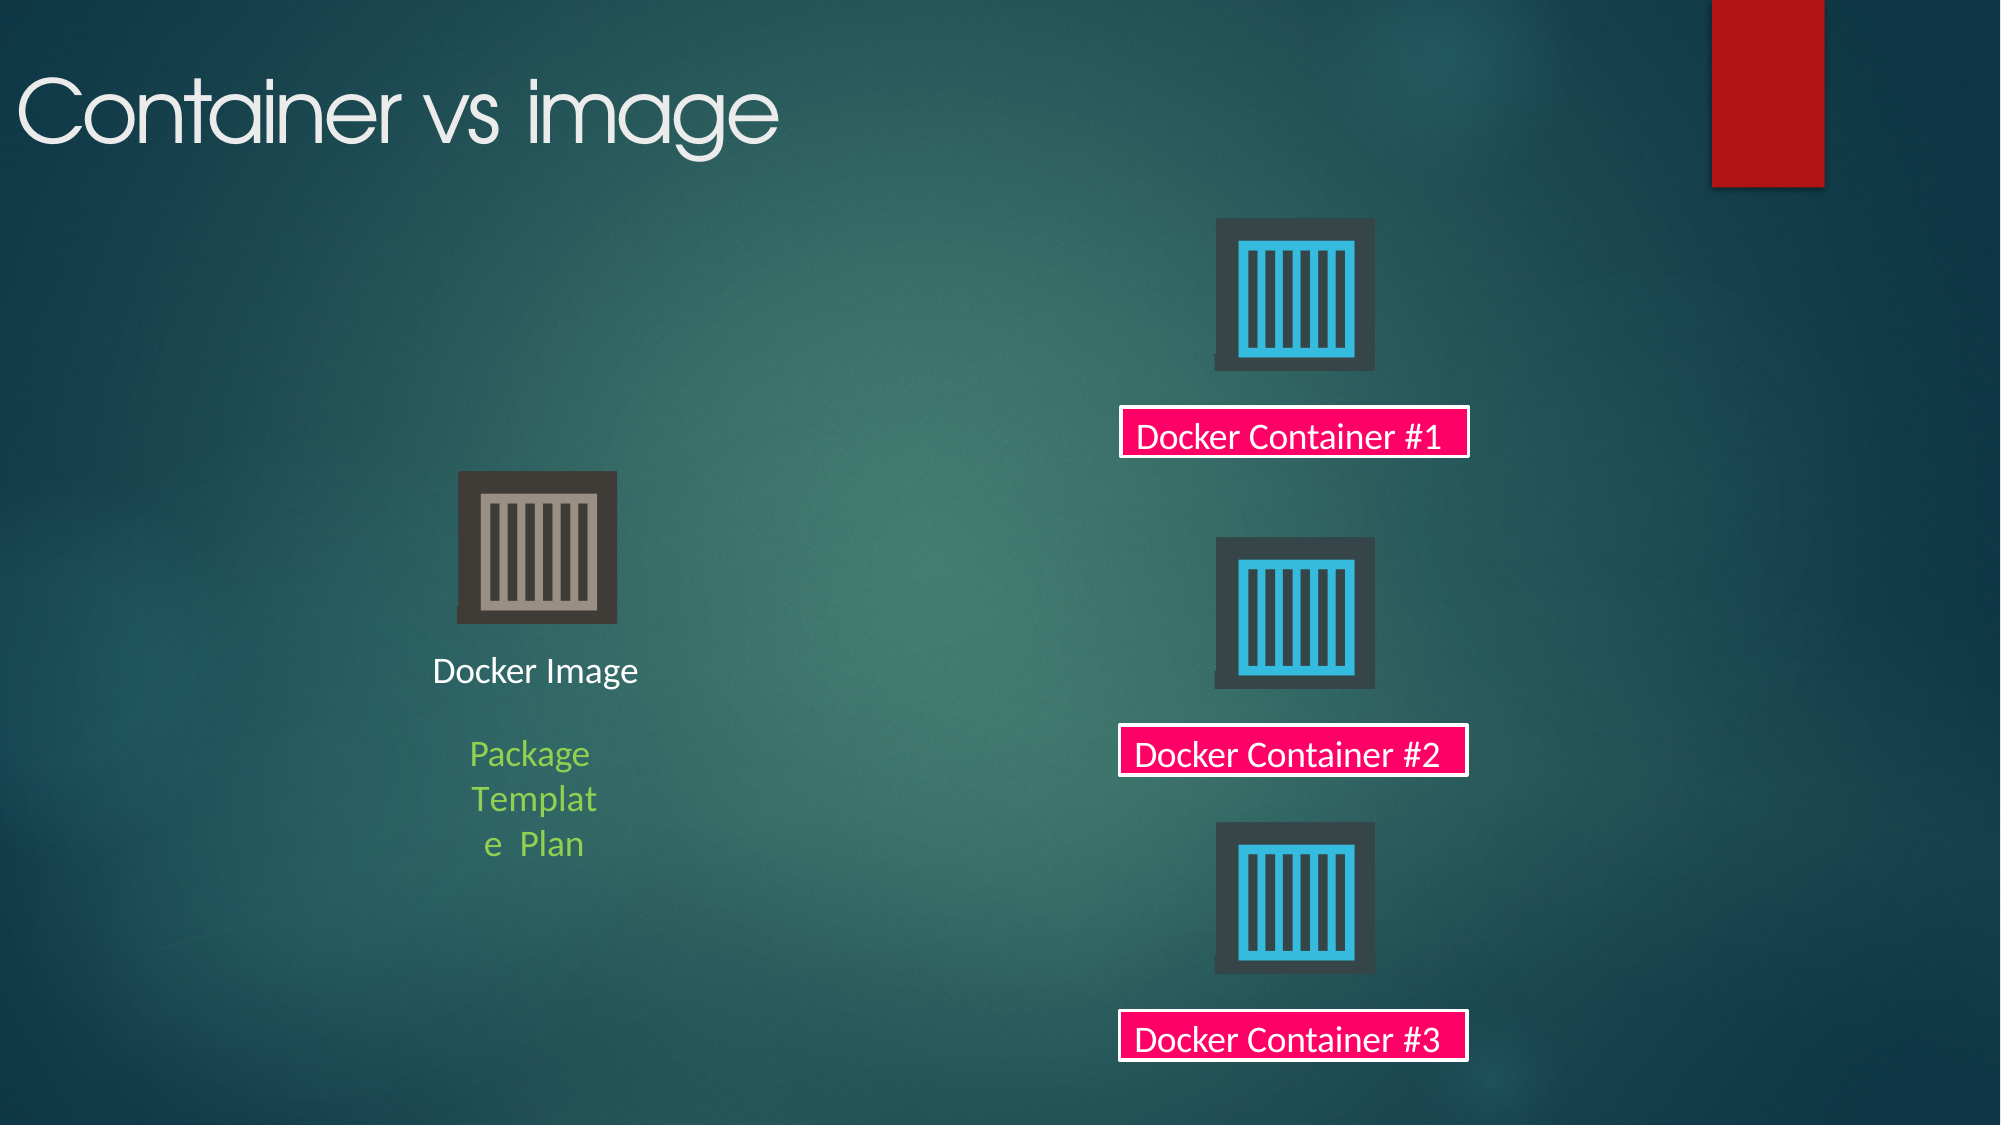

# Container vs image

Docker Container #1

Docker Image
Docker Container #2
Package  Template  Plan

Docker Container #3